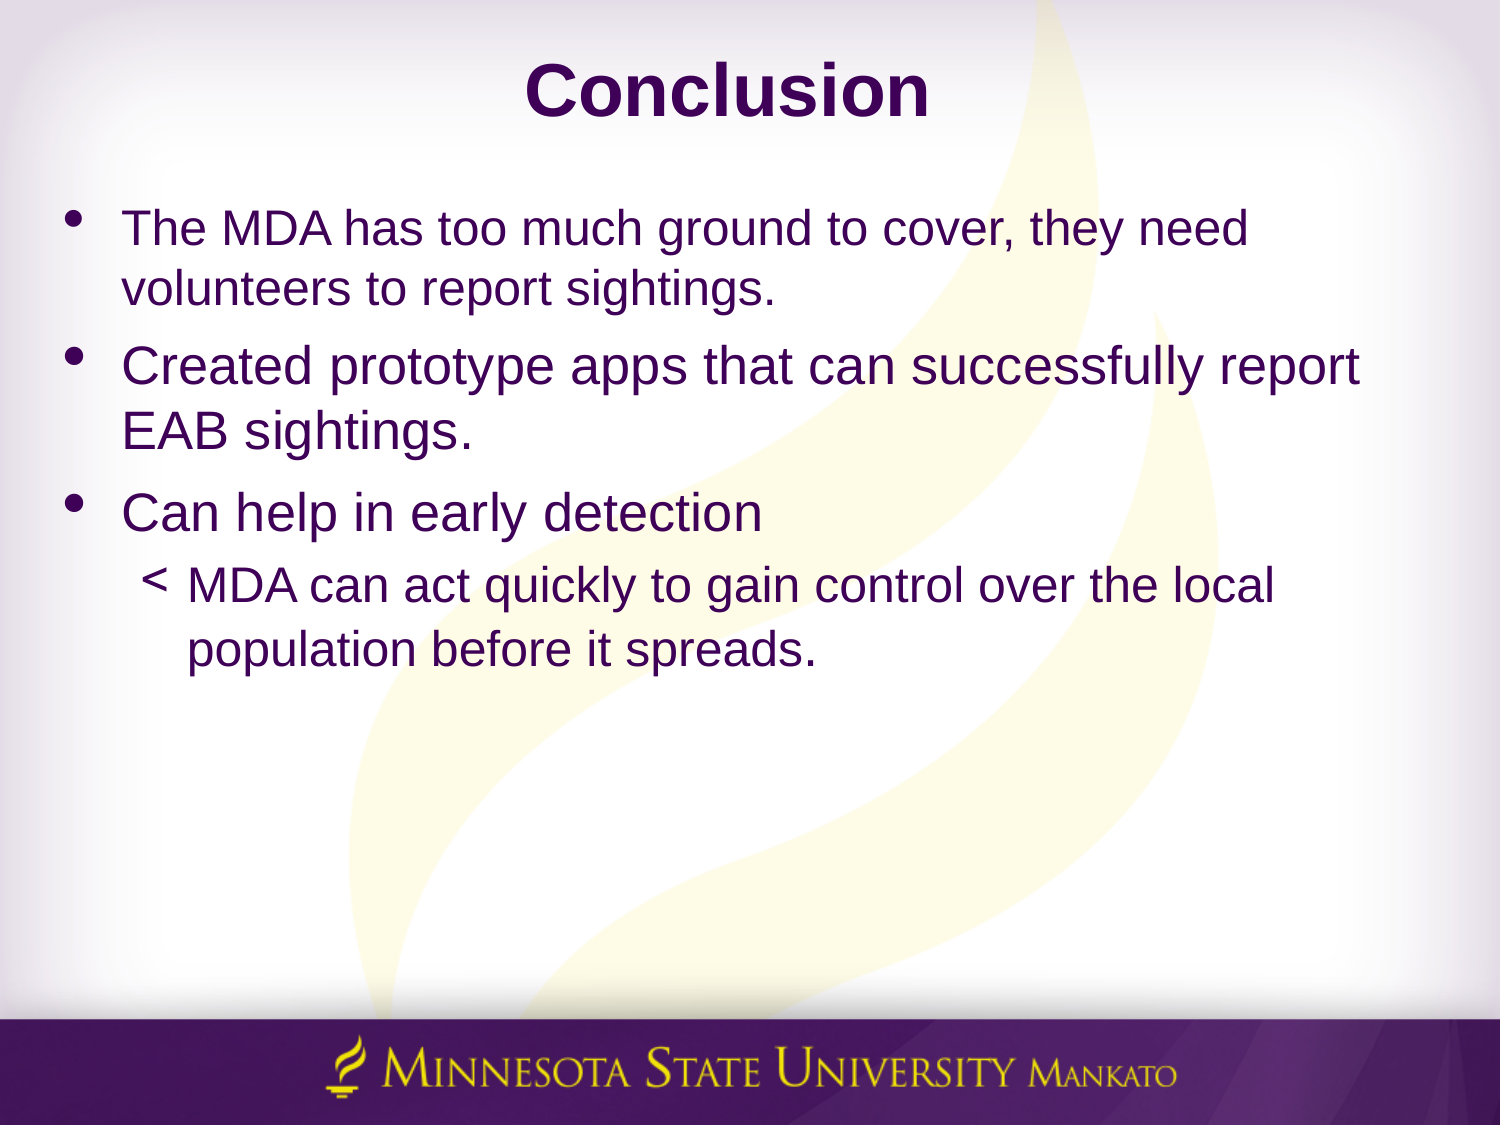

Conclusion
The MDA has too much ground to cover, they need volunteers to report sightings.
Created prototype apps that can successfully report EAB sightings.
Can help in early detection
MDA can act quickly to gain control over the local population before it spreads.